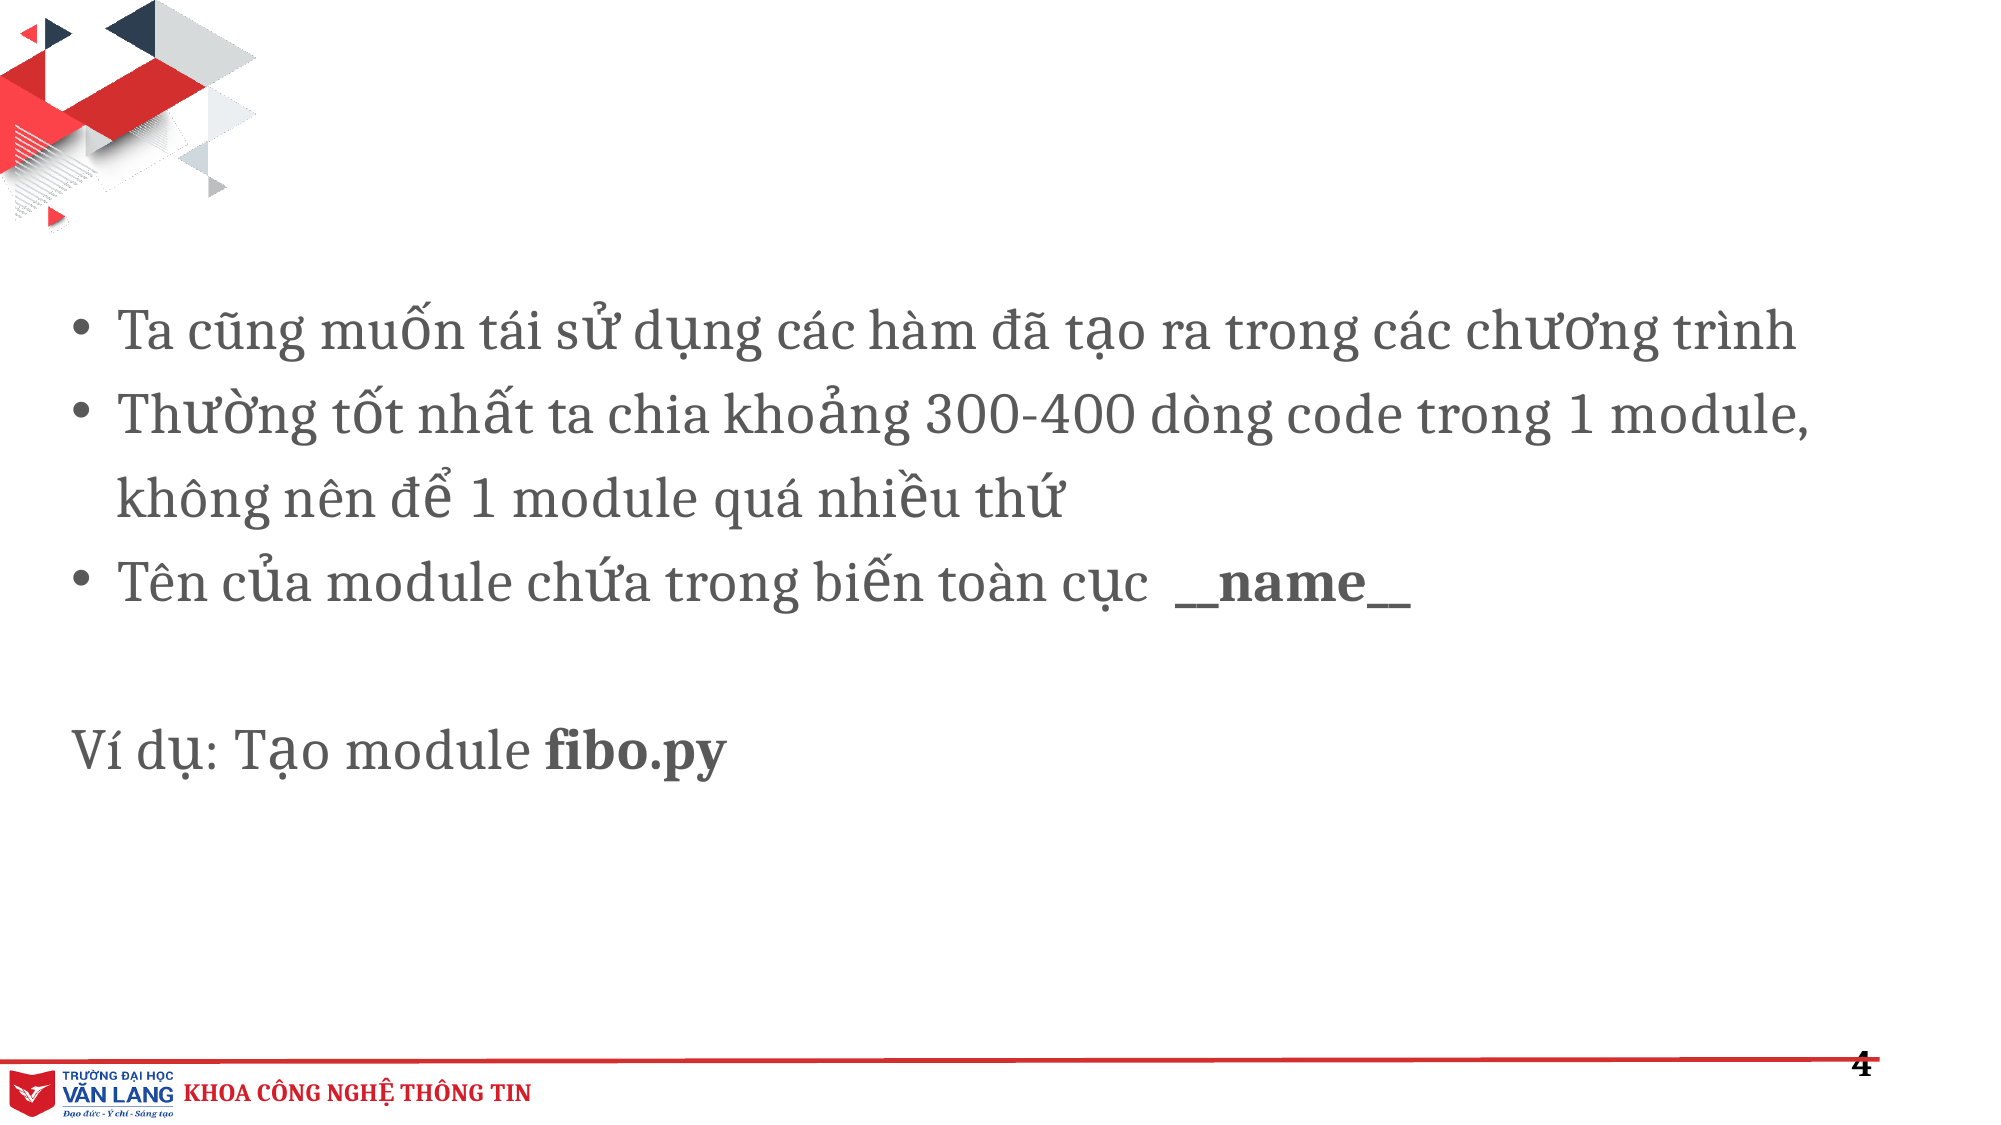

Ta cũng muốn tái sử dụng các hàm đã tạo ra trong các chương trình
Thường tốt nhất ta chia khoảng 300-400 dòng code trong 1 module, không nên để 1 module quá nhiều thứ
Tên của module chứa trong biến toàn cục  __name__

Ví dụ: Tạo module fibo.py